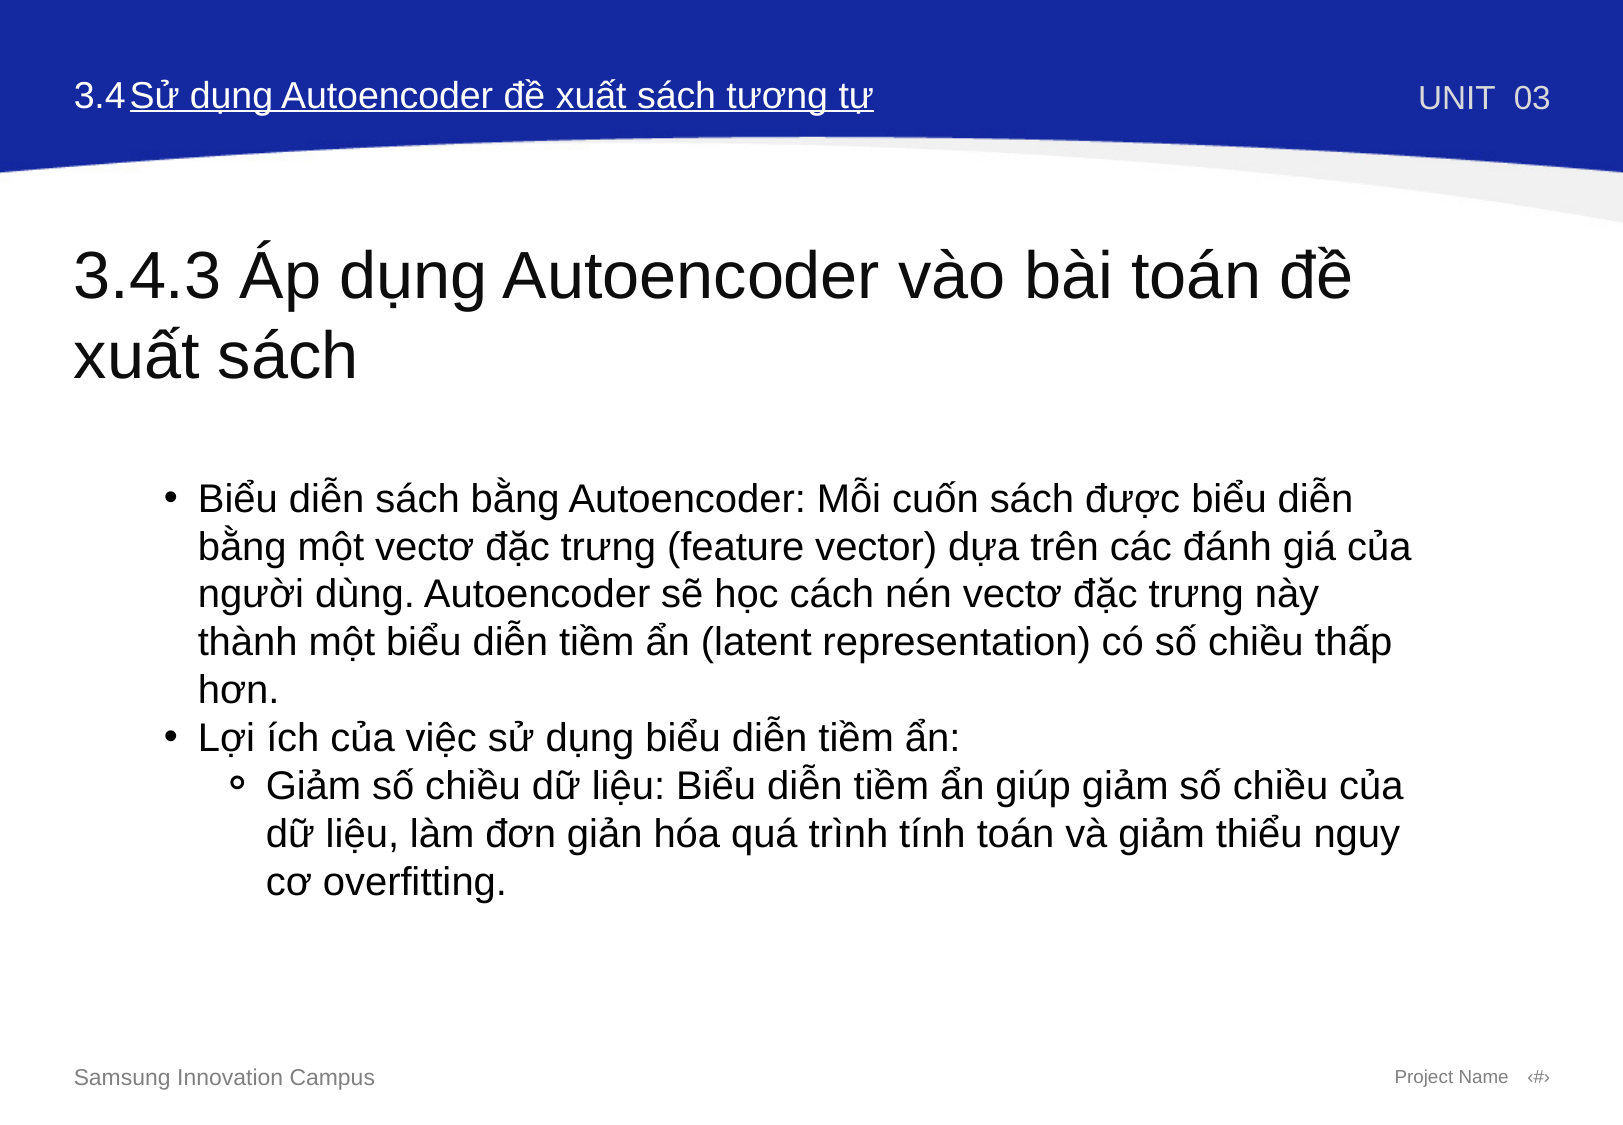

3.4
Sử dụng Autoencoder đề xuất sách tương tự
UNIT
03
3.4.3 Áp dụng Autoencoder vào bài toán đề xuất sách

Biểu diễn sách bằng Autoencoder: Mỗi cuốn sách được biểu diễn bằng một vectơ đặc trưng (feature vector) dựa trên các đánh giá của người dùng. Autoencoder sẽ học cách nén vectơ đặc trưng này thành một biểu diễn tiềm ẩn (latent representation) có số chiều thấp hơn.
Lợi ích của việc sử dụng biểu diễn tiềm ẩn:
Giảm số chiều dữ liệu: Biểu diễn tiềm ẩn giúp giảm số chiều của dữ liệu, làm đơn giản hóa quá trình tính toán và giảm thiểu nguy cơ overfitting.

Samsung Innovation Campus
Project Name
‹#›